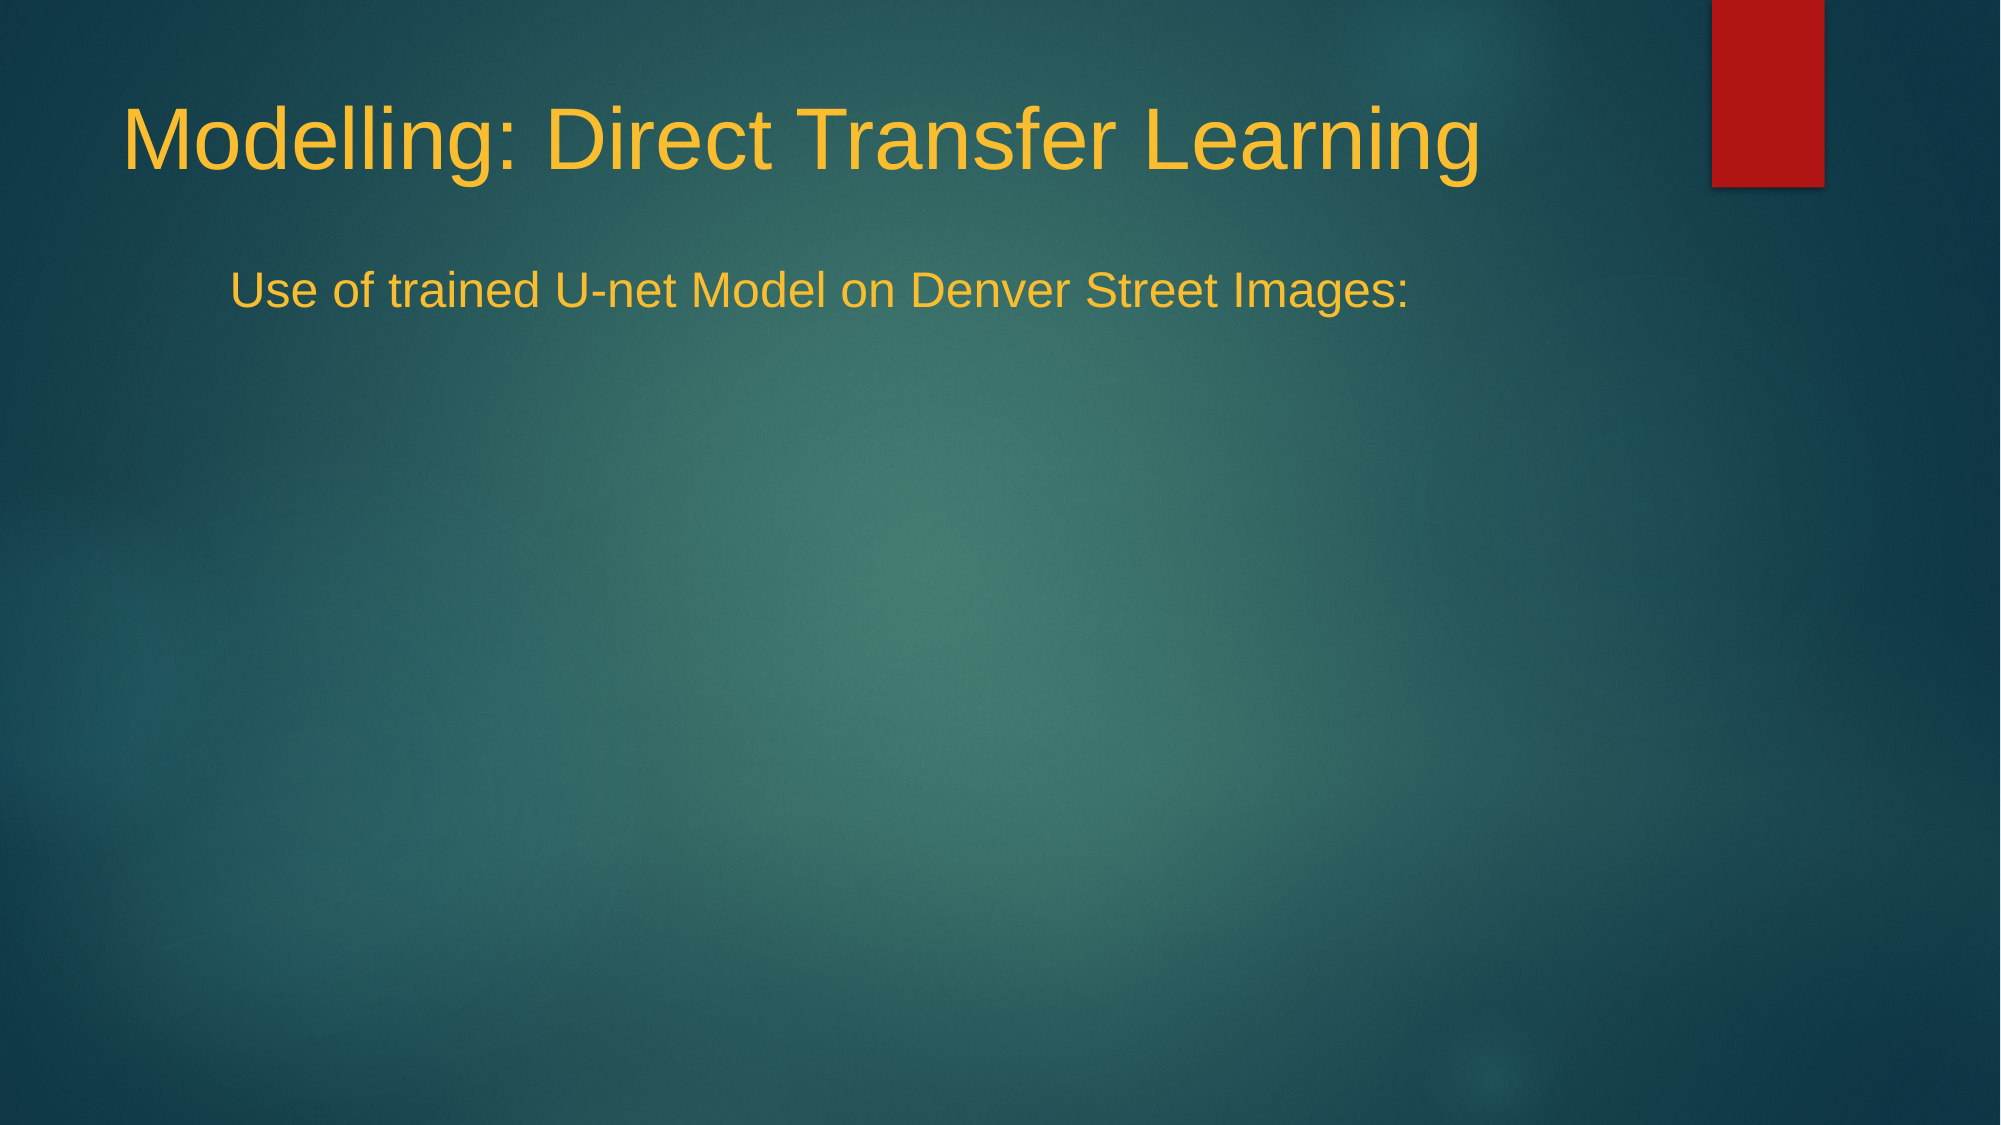

# Modelling: Direct Transfer Learning
Use of trained U-net Model on Denver Street Images: